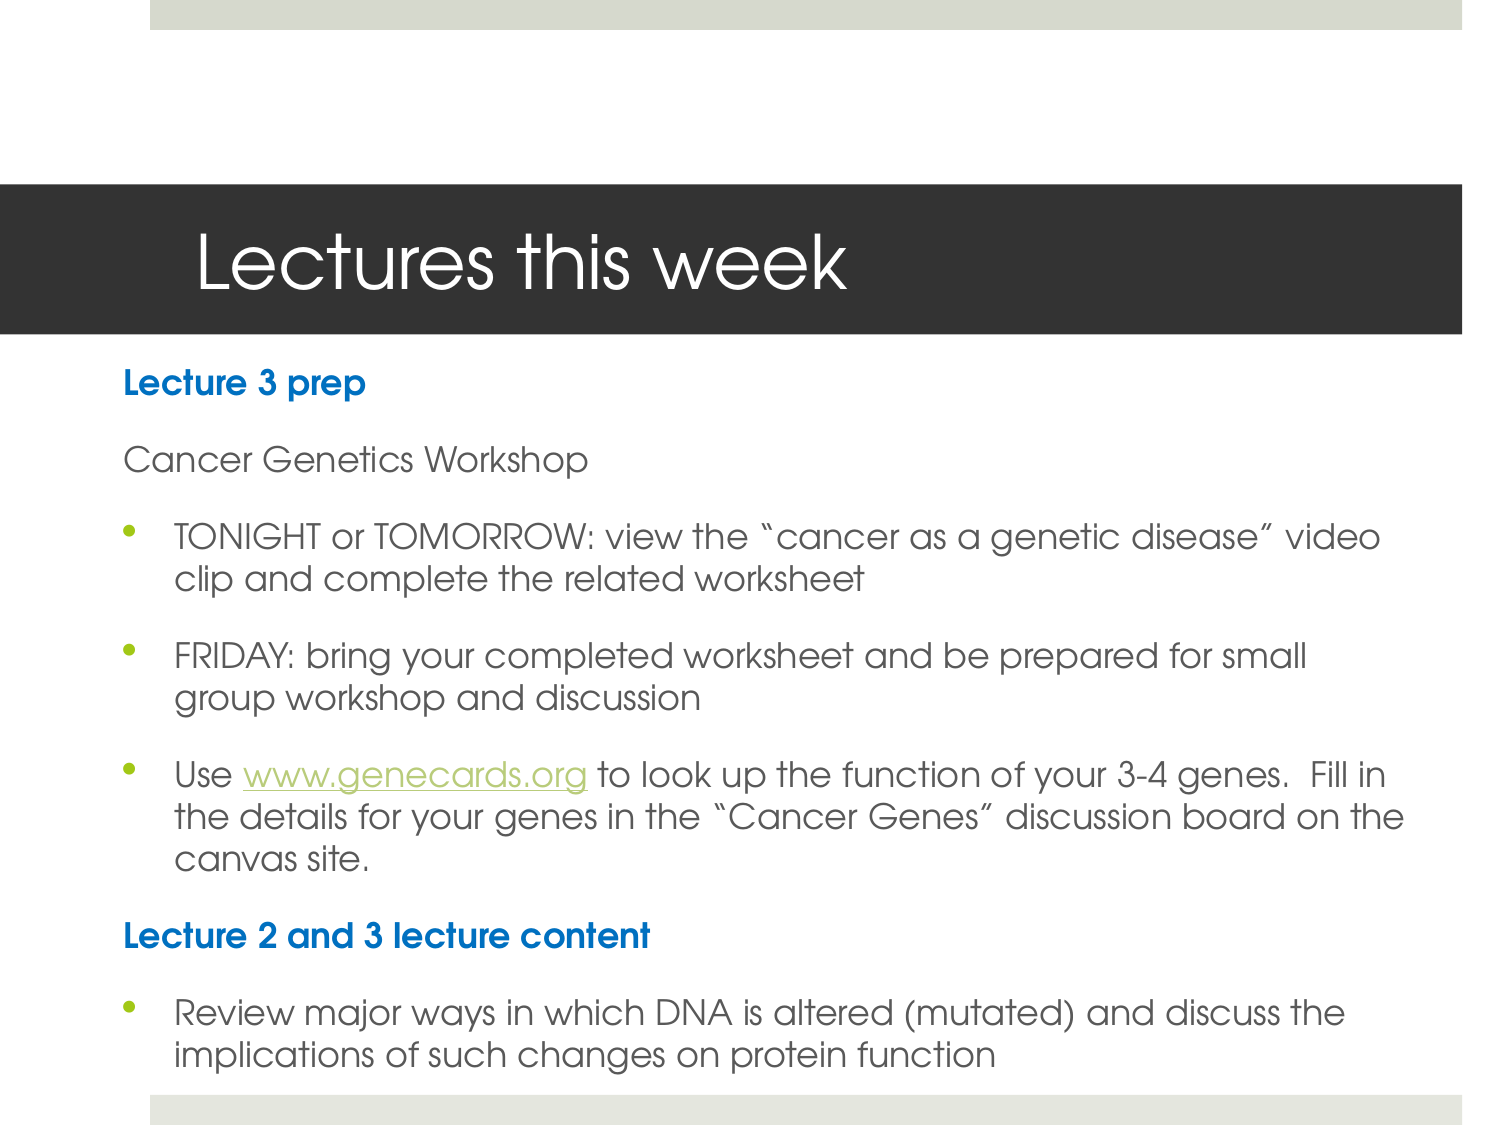

# Lectures this week
Lecture 3 prep
Cancer Genetics Workshop
TONIGHT or TOMORROW: view the “cancer as a genetic disease” video clip and complete the related worksheet
FRIDAY: bring your completed worksheet and be prepared for small group workshop and discussion
Use www.genecards.org to look up the function of your 3-4 genes.  Fill in the details for your genes in the “Cancer Genes” discussion board on the canvas site.
Lecture 2 and 3 lecture content
Review major ways in which DNA is altered (mutated) and discuss the implications of such changes on protein function